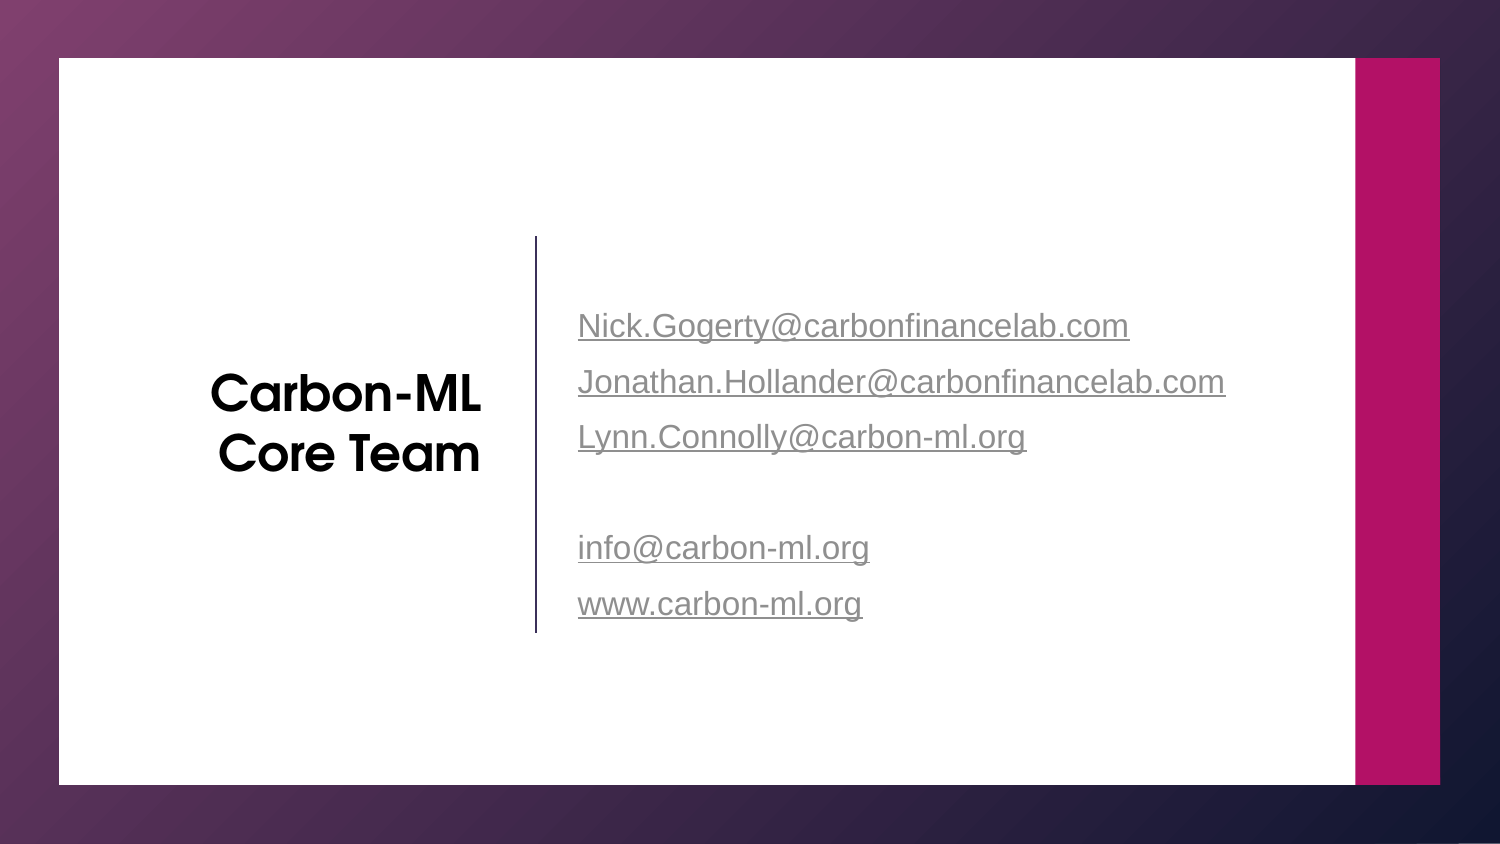

27

Nick.Gogerty@carbonfinancelab.com
Jonathan.Hollander@carbonfinancelab.com
Lynn.Connolly@carbon-ml.org

info@carbon-ml.org
www.carbon-ml.org

# Carbon-ML Core Team